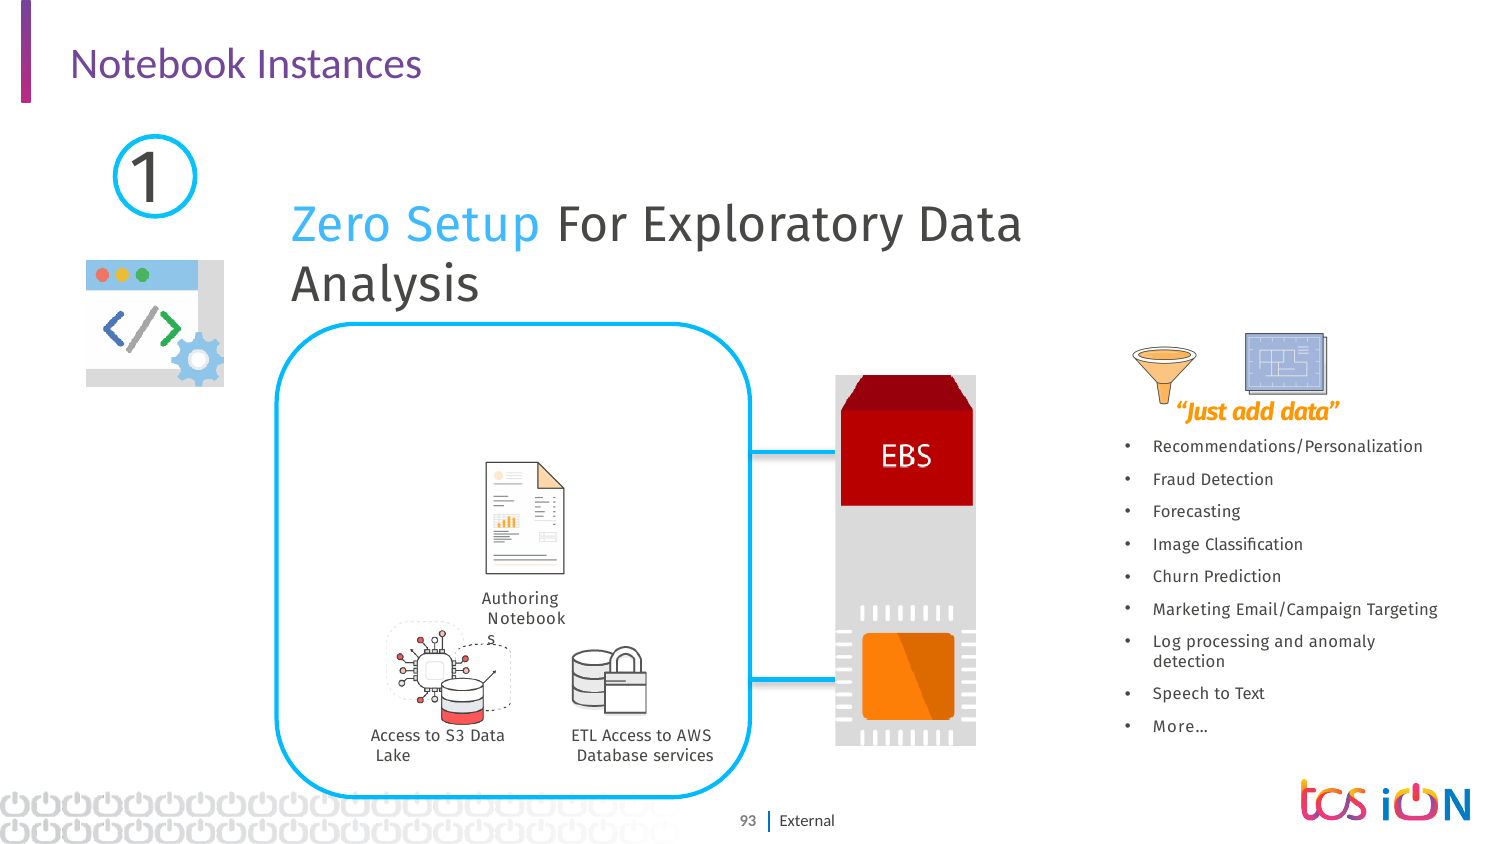

# Notebook Instances
1

Zero Setup For Exploratory Data Analysis

“Just add data”
Recommendations/Personalization
Fraud Detection
Forecasting
Image Classification
Churn Prediction
Marketing Email/Campaign Targeting
Log processing and anomaly detection
Speech to Text
More…

Authoring  Notebooks
ETL Access to AWS  Database services
Access to S3 Data  Lake